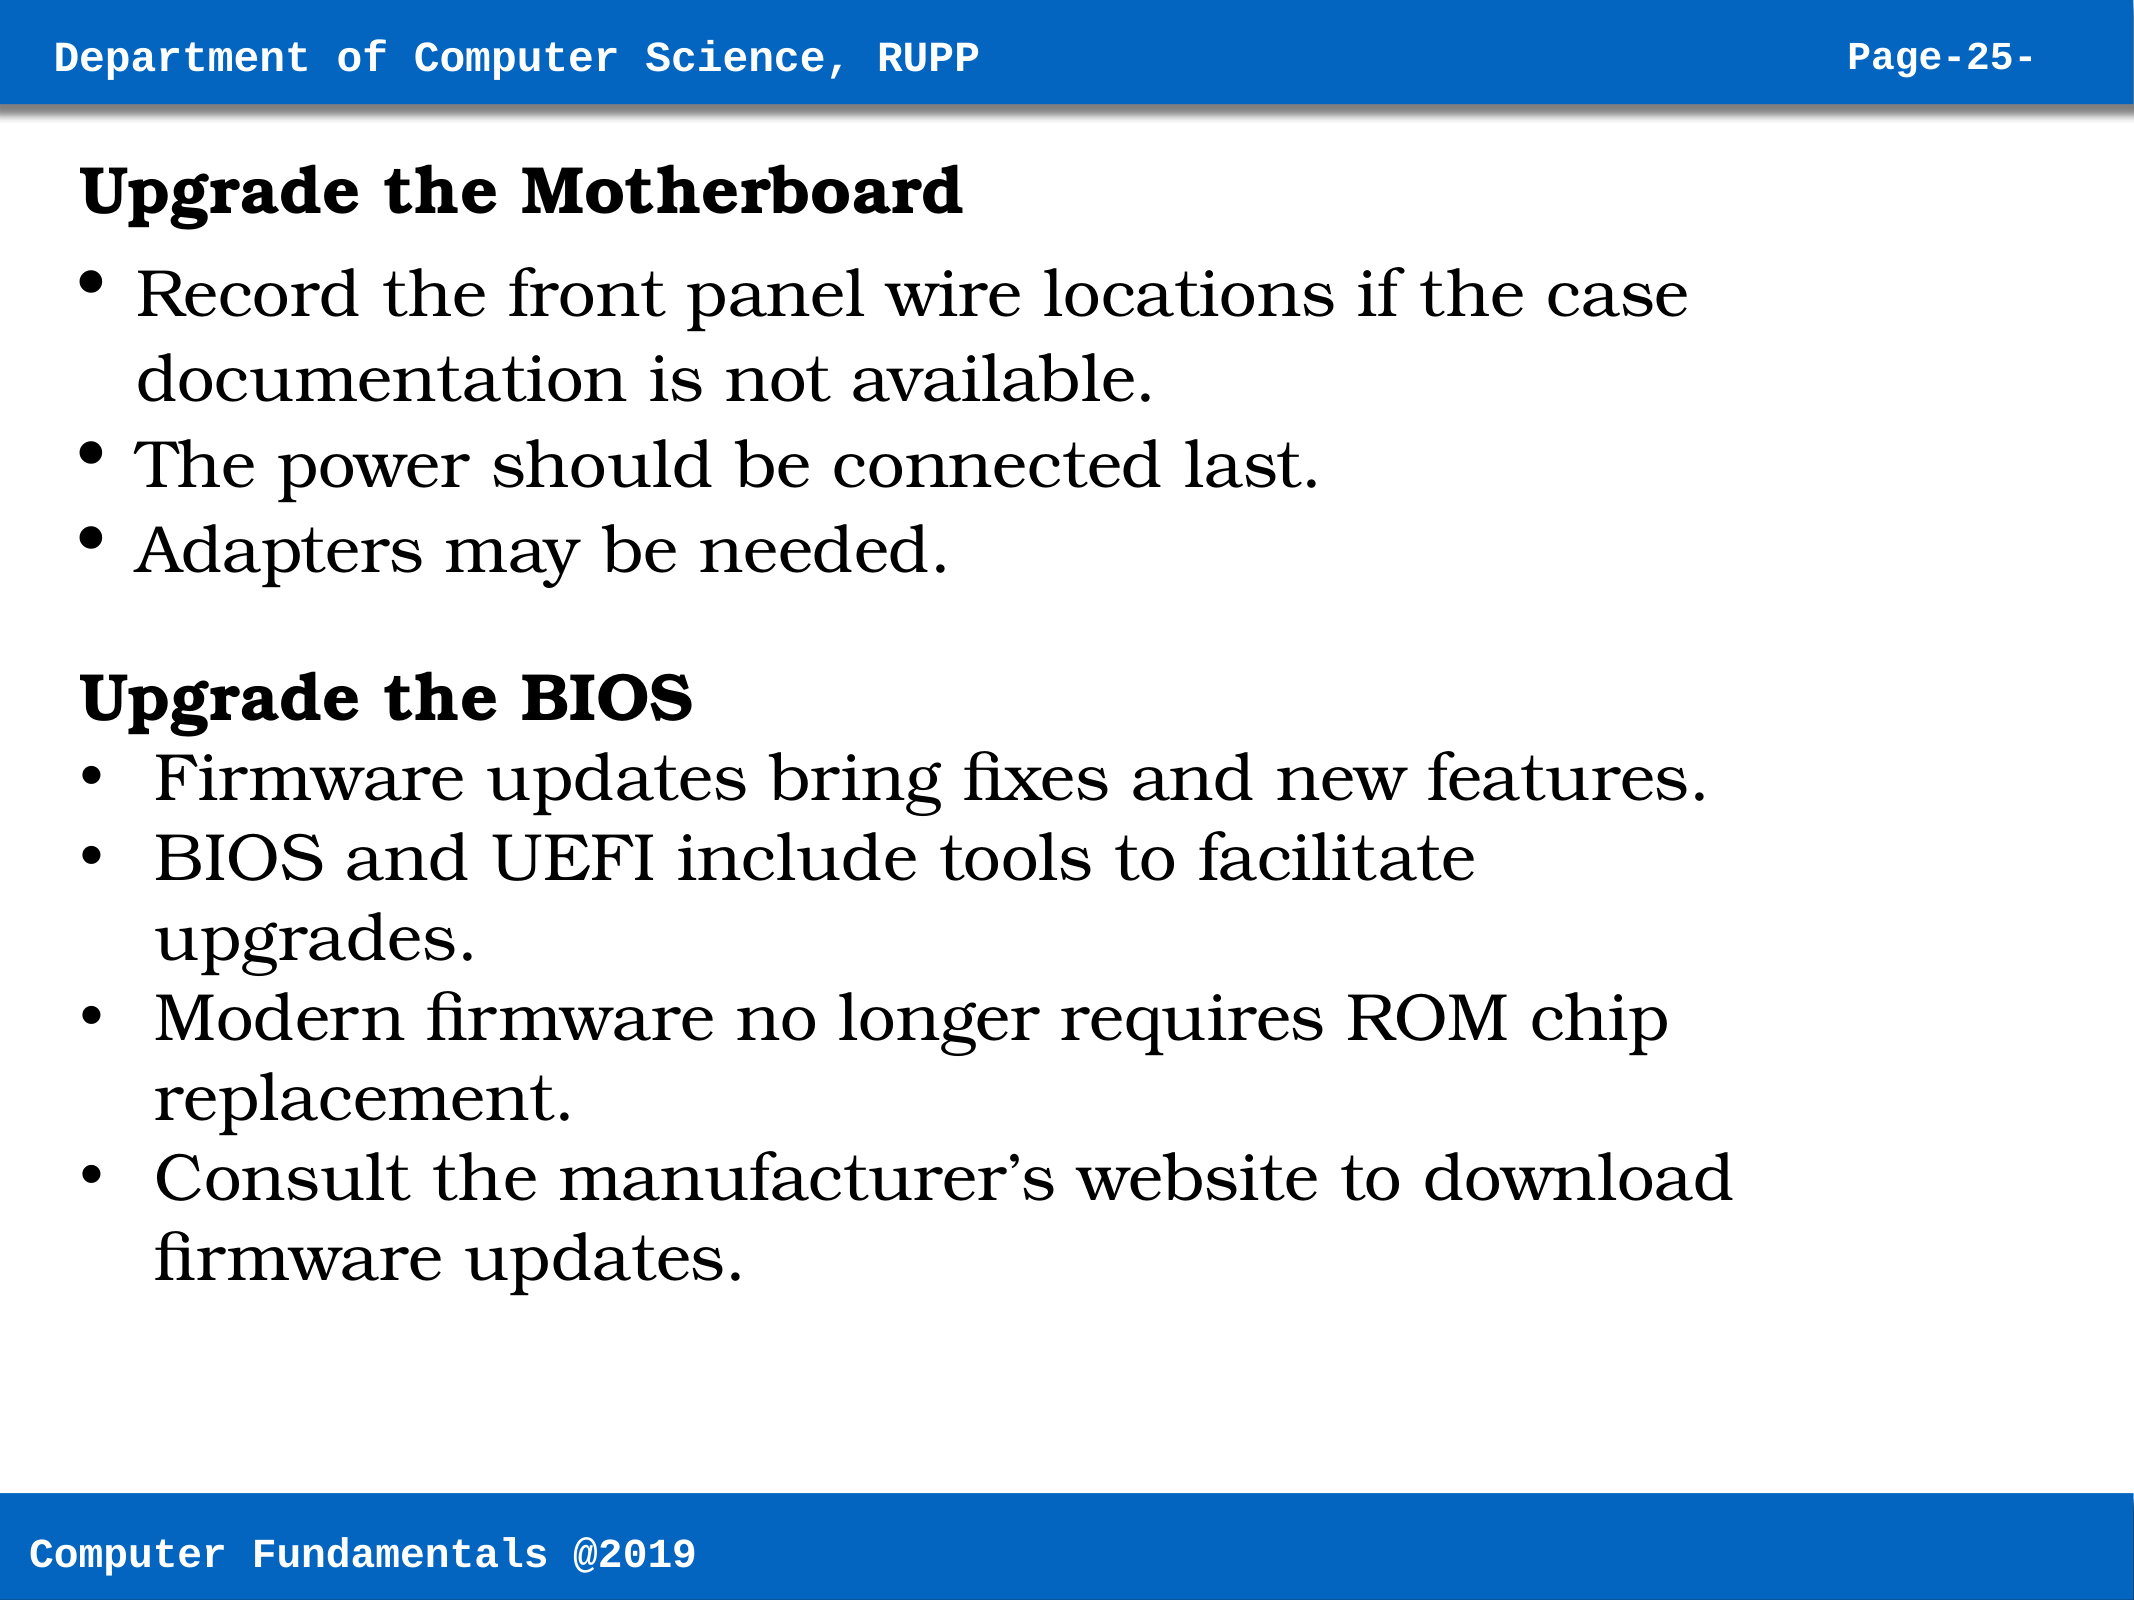

Upgrade the Motherboard
Record the front panel wire locations if the case documentation is not available.
The power should be connected last.
Adapters may be needed.
Upgrade the BIOS
Firmware updates bring fixes and new features.
BIOS and UEFI include tools to facilitate upgrades.
Modern firmware no longer requires ROM chip replacement.
Consult the manufacturer’s website to download firmware updates.